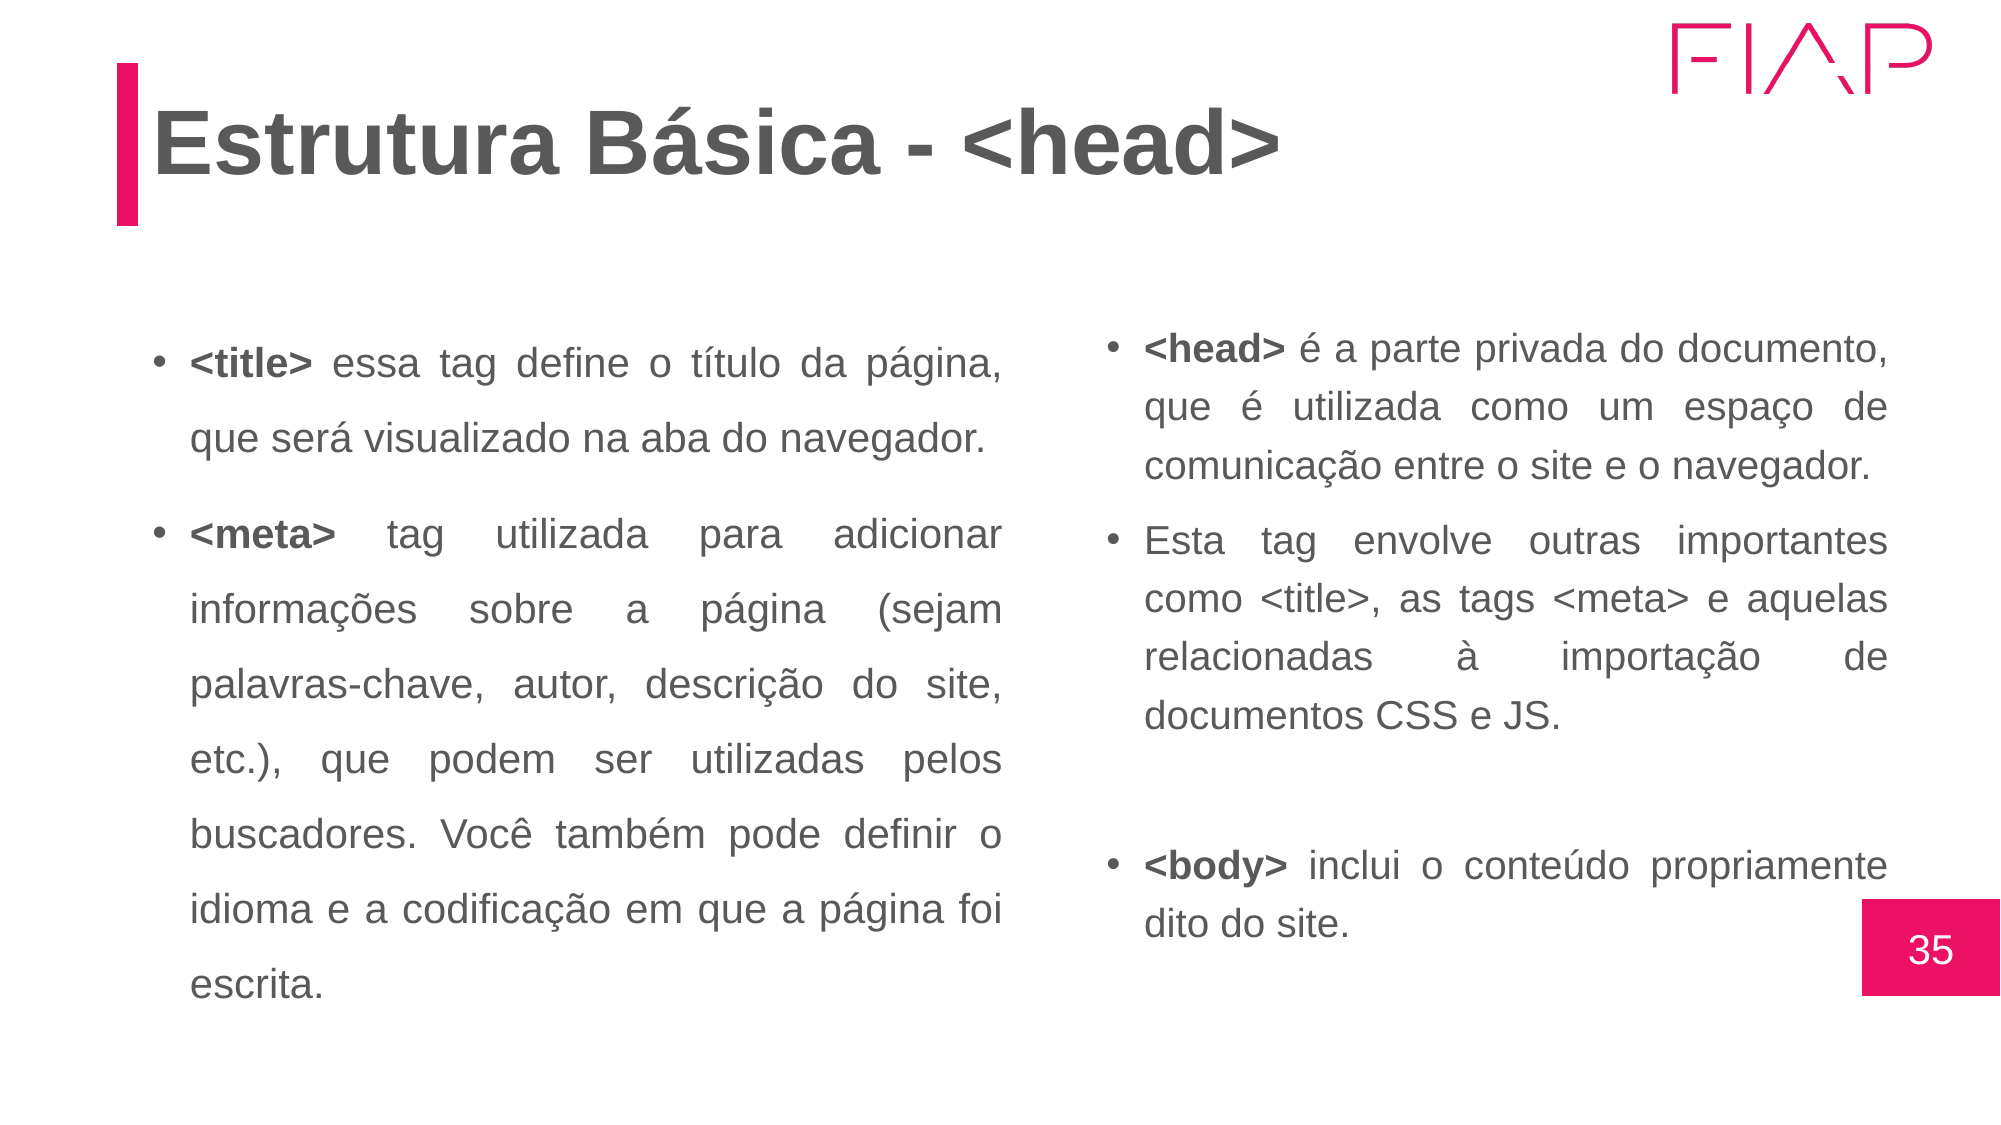

# Estrutura Básica - <head>
<title> essa tag define o título da página, que será visualizado na aba do navegador.
<meta> tag utilizada para adicionar informações sobre a página (sejam palavras-chave, autor, descrição do site, etc.), que podem ser utilizadas pelos buscadores. Você também pode definir o idioma e a codificação em que a página foi escrita.
<head> é a parte privada do documento, que é utilizada como um espaço de comunicação entre o site e o navegador.
Esta tag envolve outras importantes como <title>, as tags <meta> e aquelas relacionadas à importação de documentos CSS e JS.

<body> inclui o conteúdo propriamente dito do site.
35